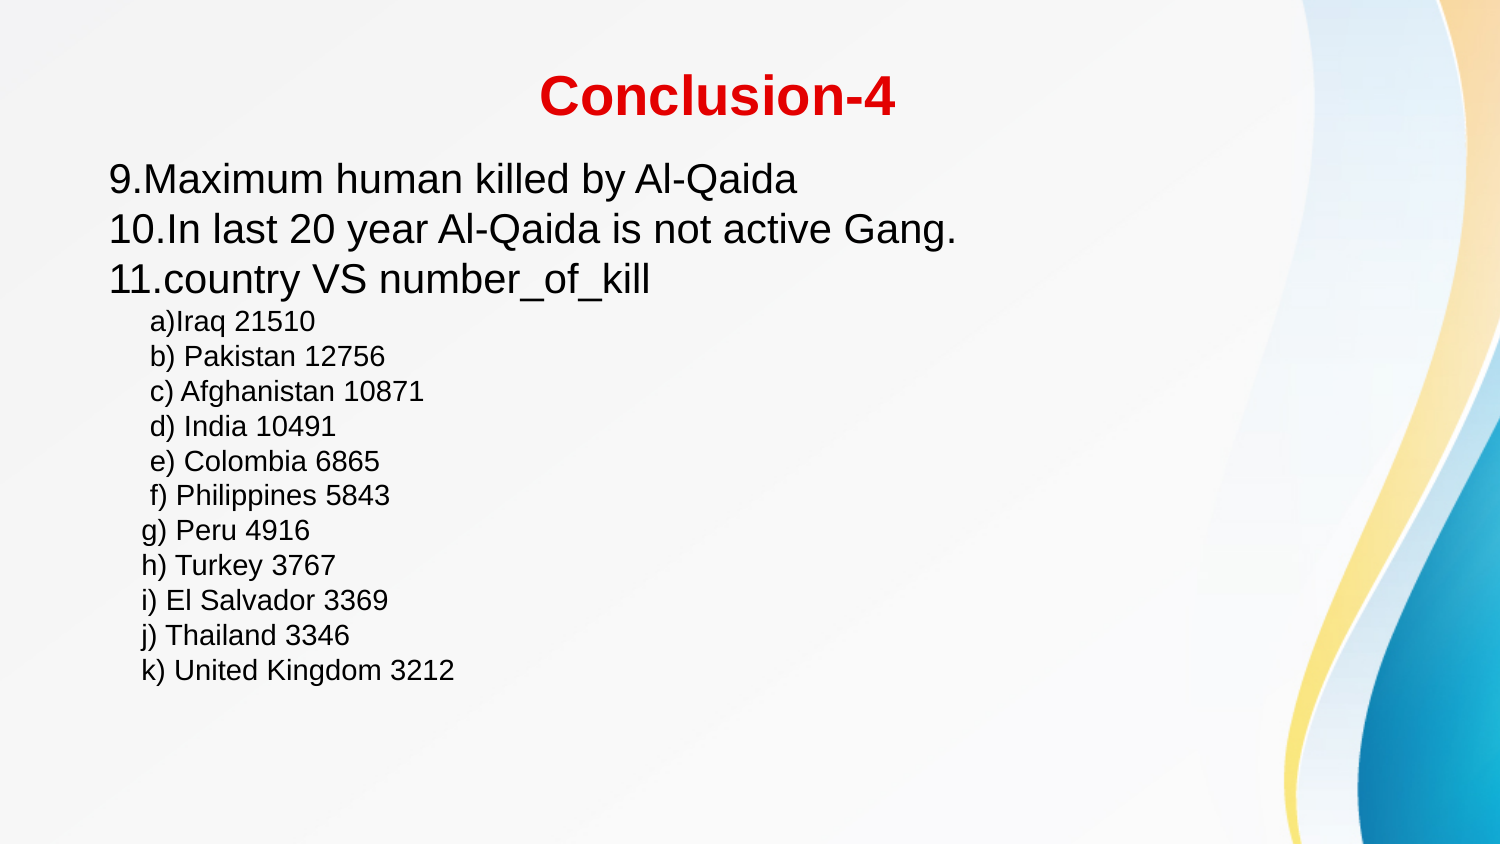

9.Maximum human killed by Al-Qaida
10.In last 20 year Al-Qaida is not active Gang.
11.country VS number_of_kill
     a)Iraq 21510
     b) Pakistan 12756
     c) Afghanistan 10871
     d) India 10491
     e) Colombia 6865
     f) Philippines 5843
    g) Peru 4916
    h) Turkey 3767
    i) El Salvador 3369
    j) Thailand 3346
    k) United Kingdom 3212
# Conclusion-4